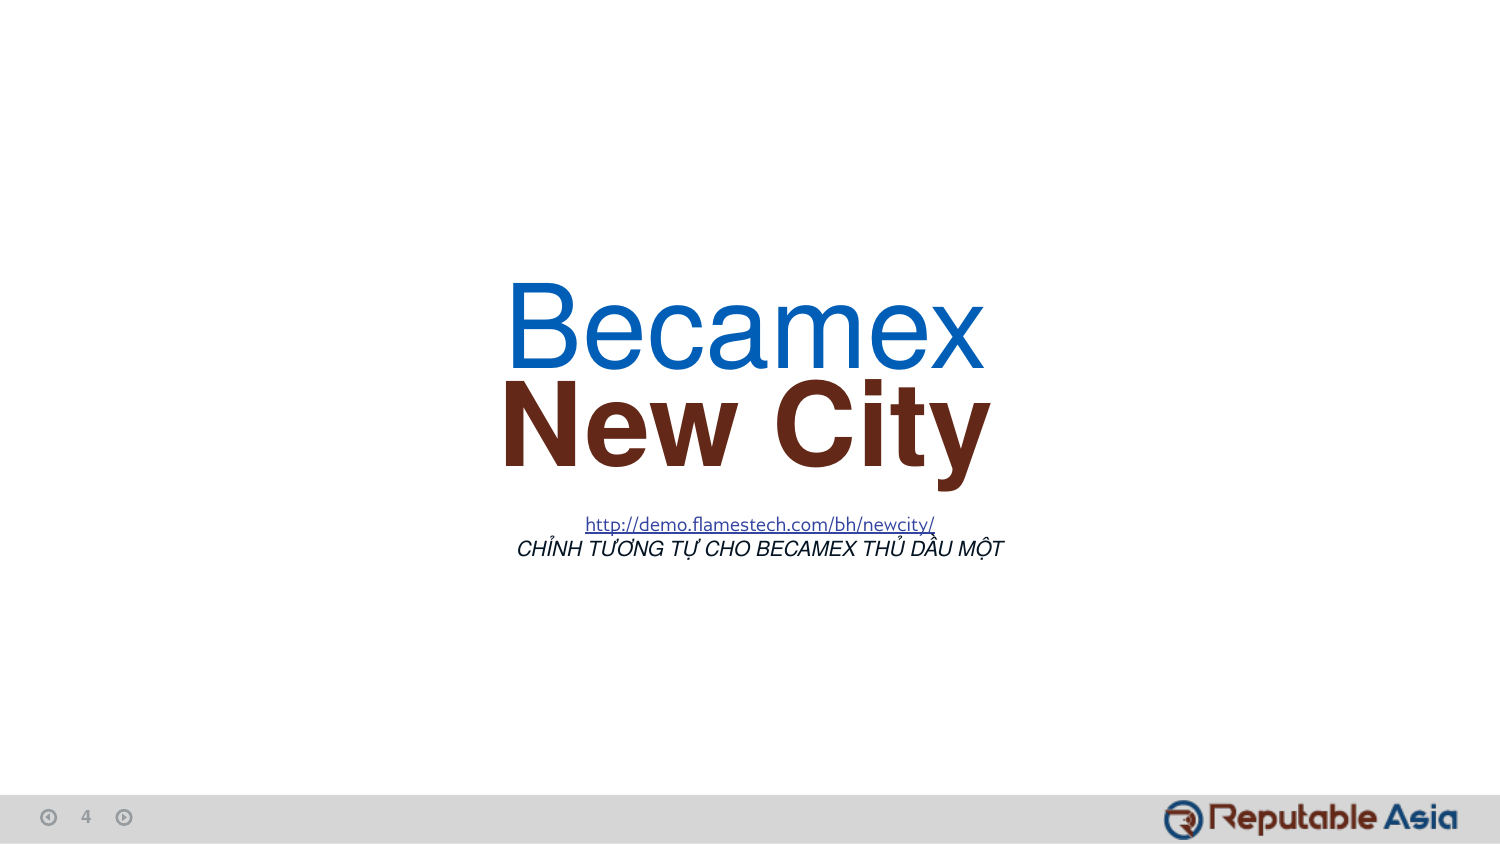

Becamex
New City
http://demo.flamestech.com/bh/newcity/
CHỈNH TƯƠNG TỰ CHO BECAMEX THỦ DẦU MỘT
4